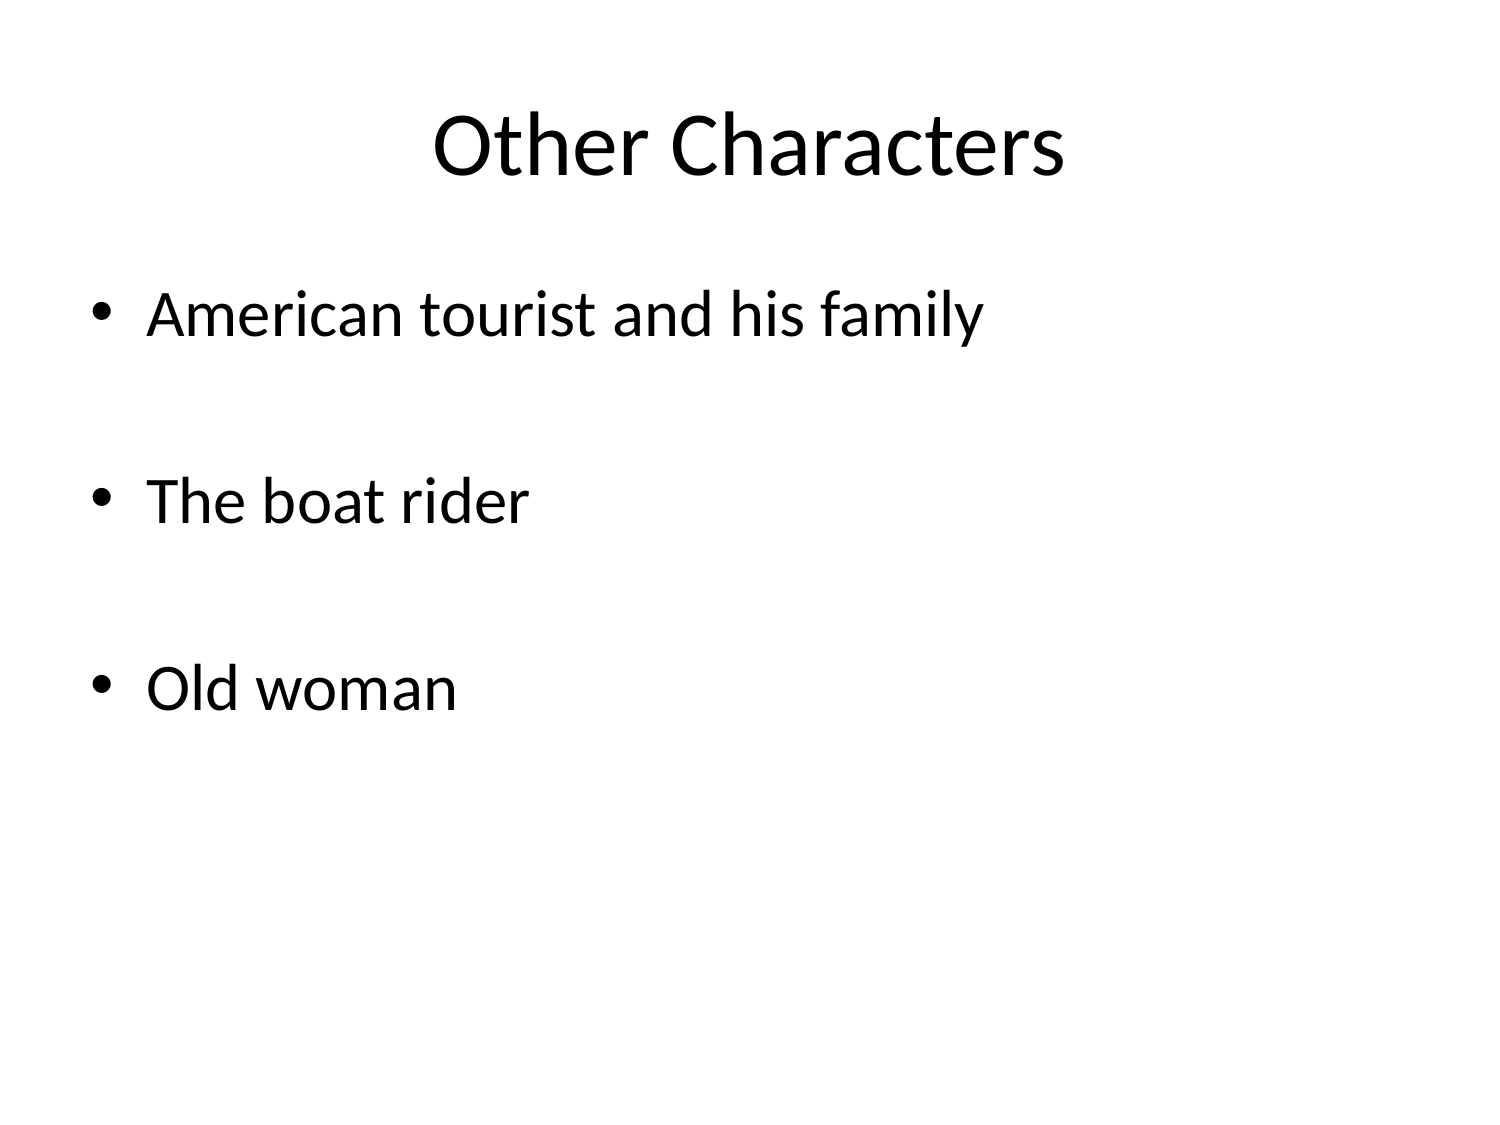

# Other Characters
American tourist and his family

The boat rider

Old woman